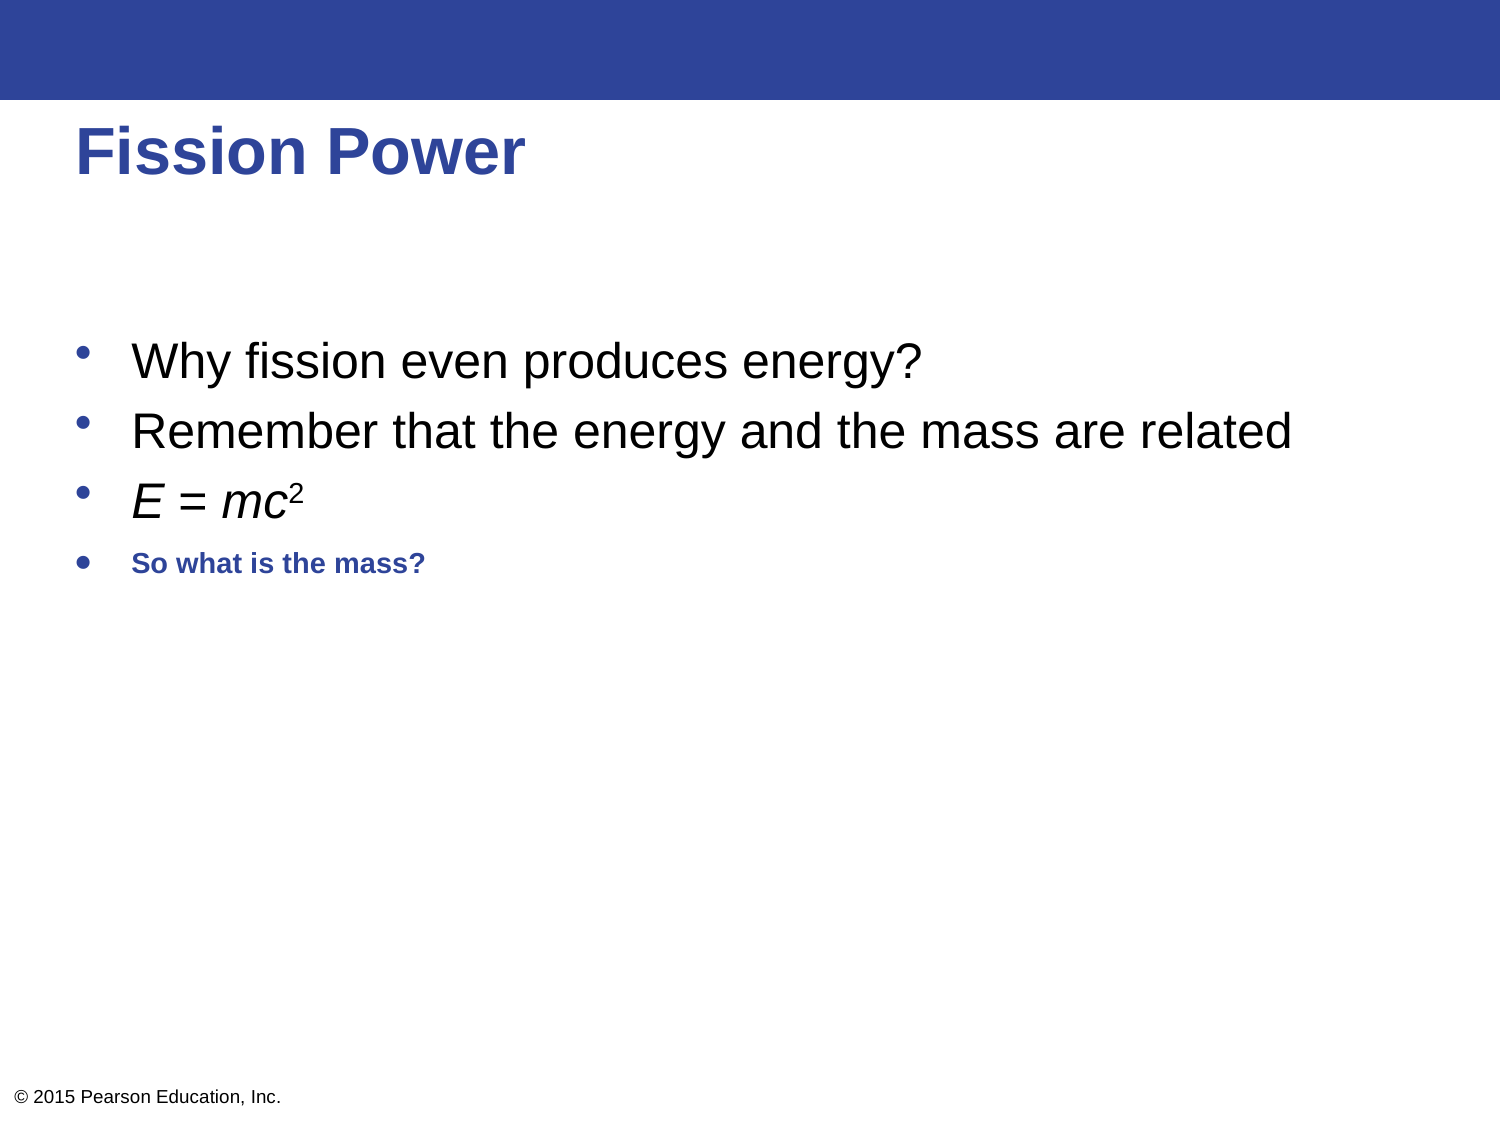

# Fission Power
Why fission even produces energy?
Remember that the energy and the mass are related
E = mc2
So what is the mass?
© 2015 Pearson Education, Inc.